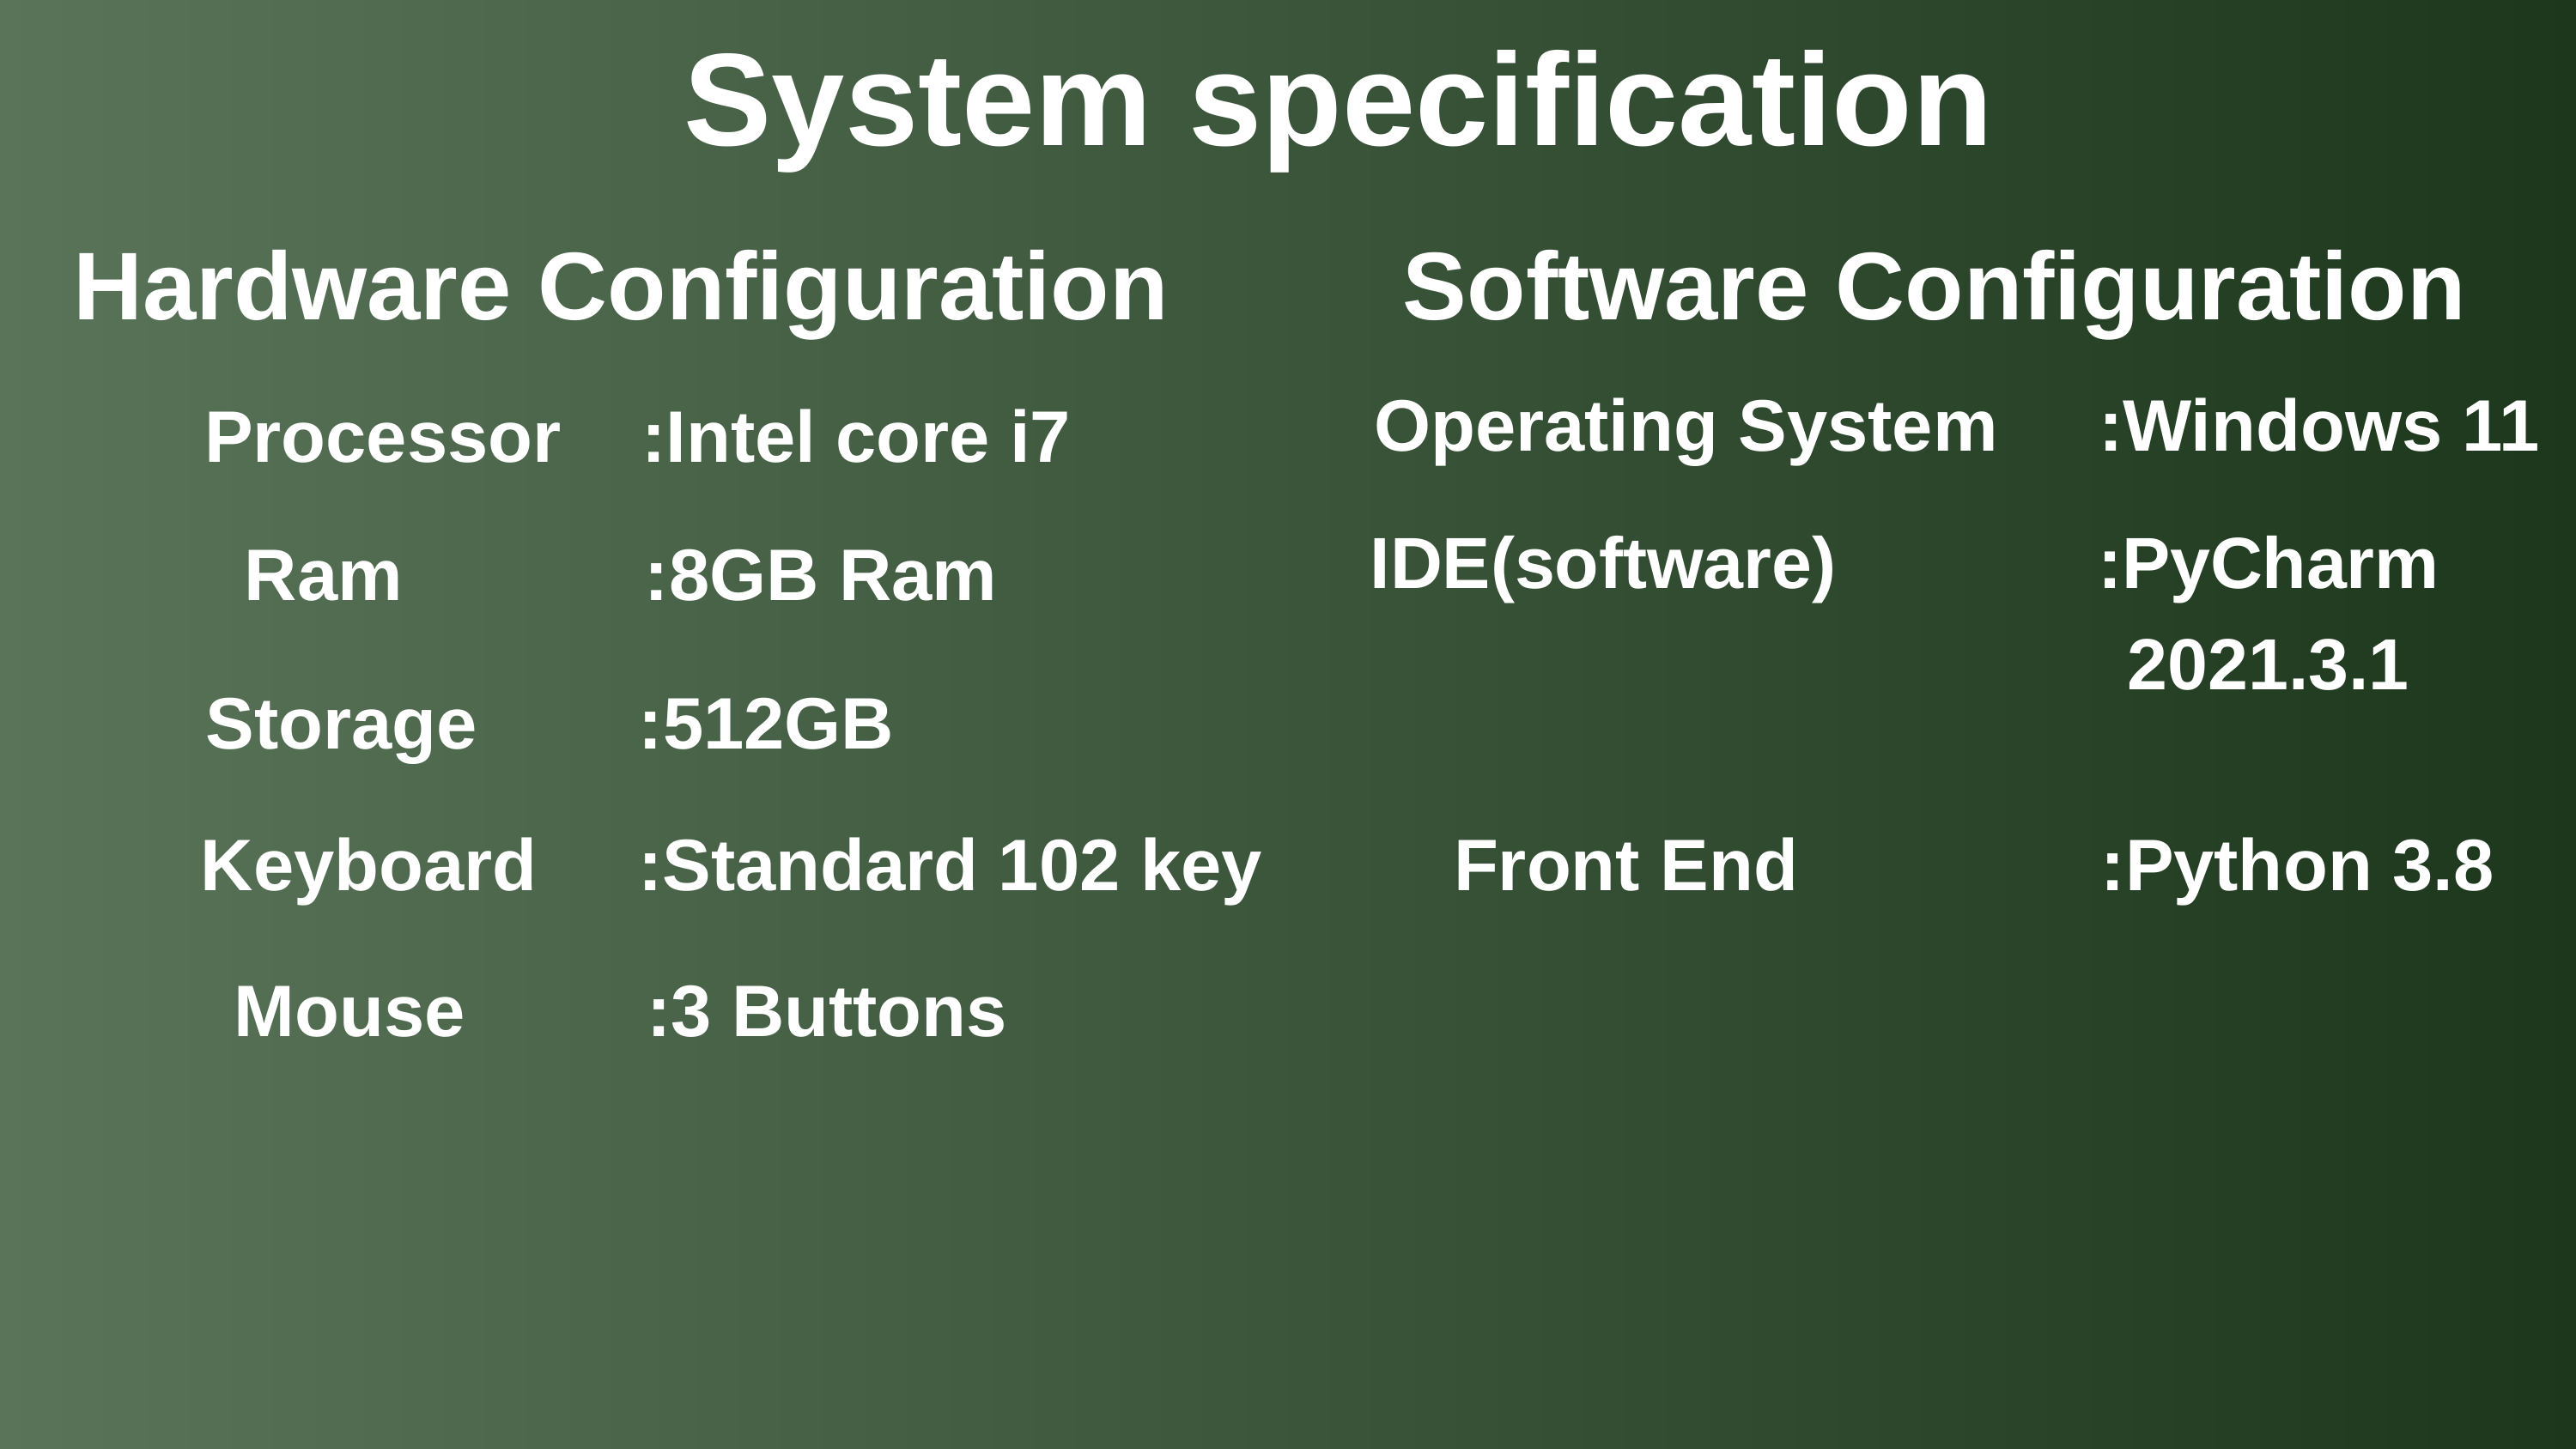

System specification
Hardware Configuration
Software Configuration
Operating System     :Windows 11
Processor    :Intel core i7
IDE(software)             :PyCharm
                                   2021.3.1
Ram            :8GB Ram
Storage        :512GB
Keyboard     :Standard 102 key
Front End               :Python 3.8
Mouse         :3 Buttons